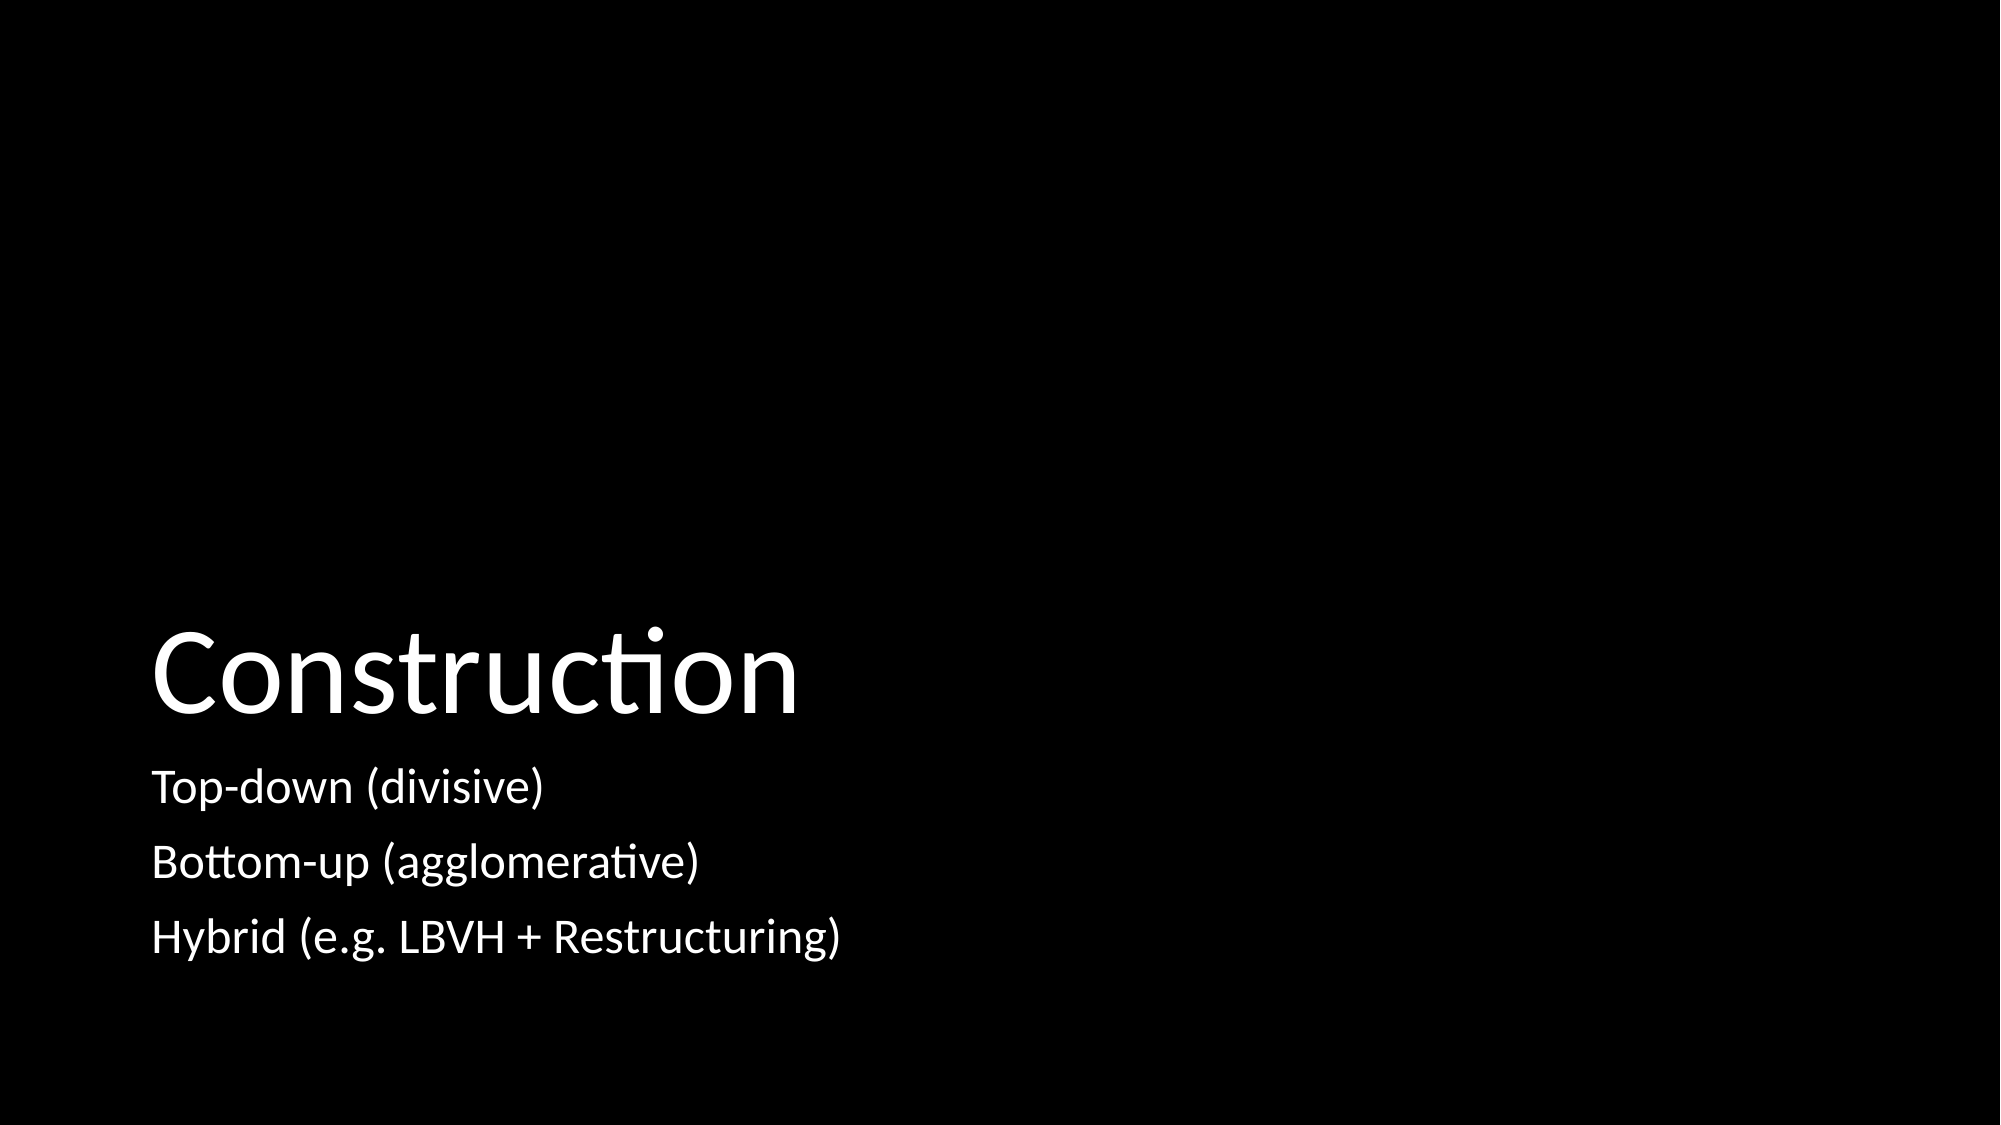

# Construction
Top-down (divisive)
Bottom-up (agglomerative)
Hybrid (e.g. LBVH + Restructuring)